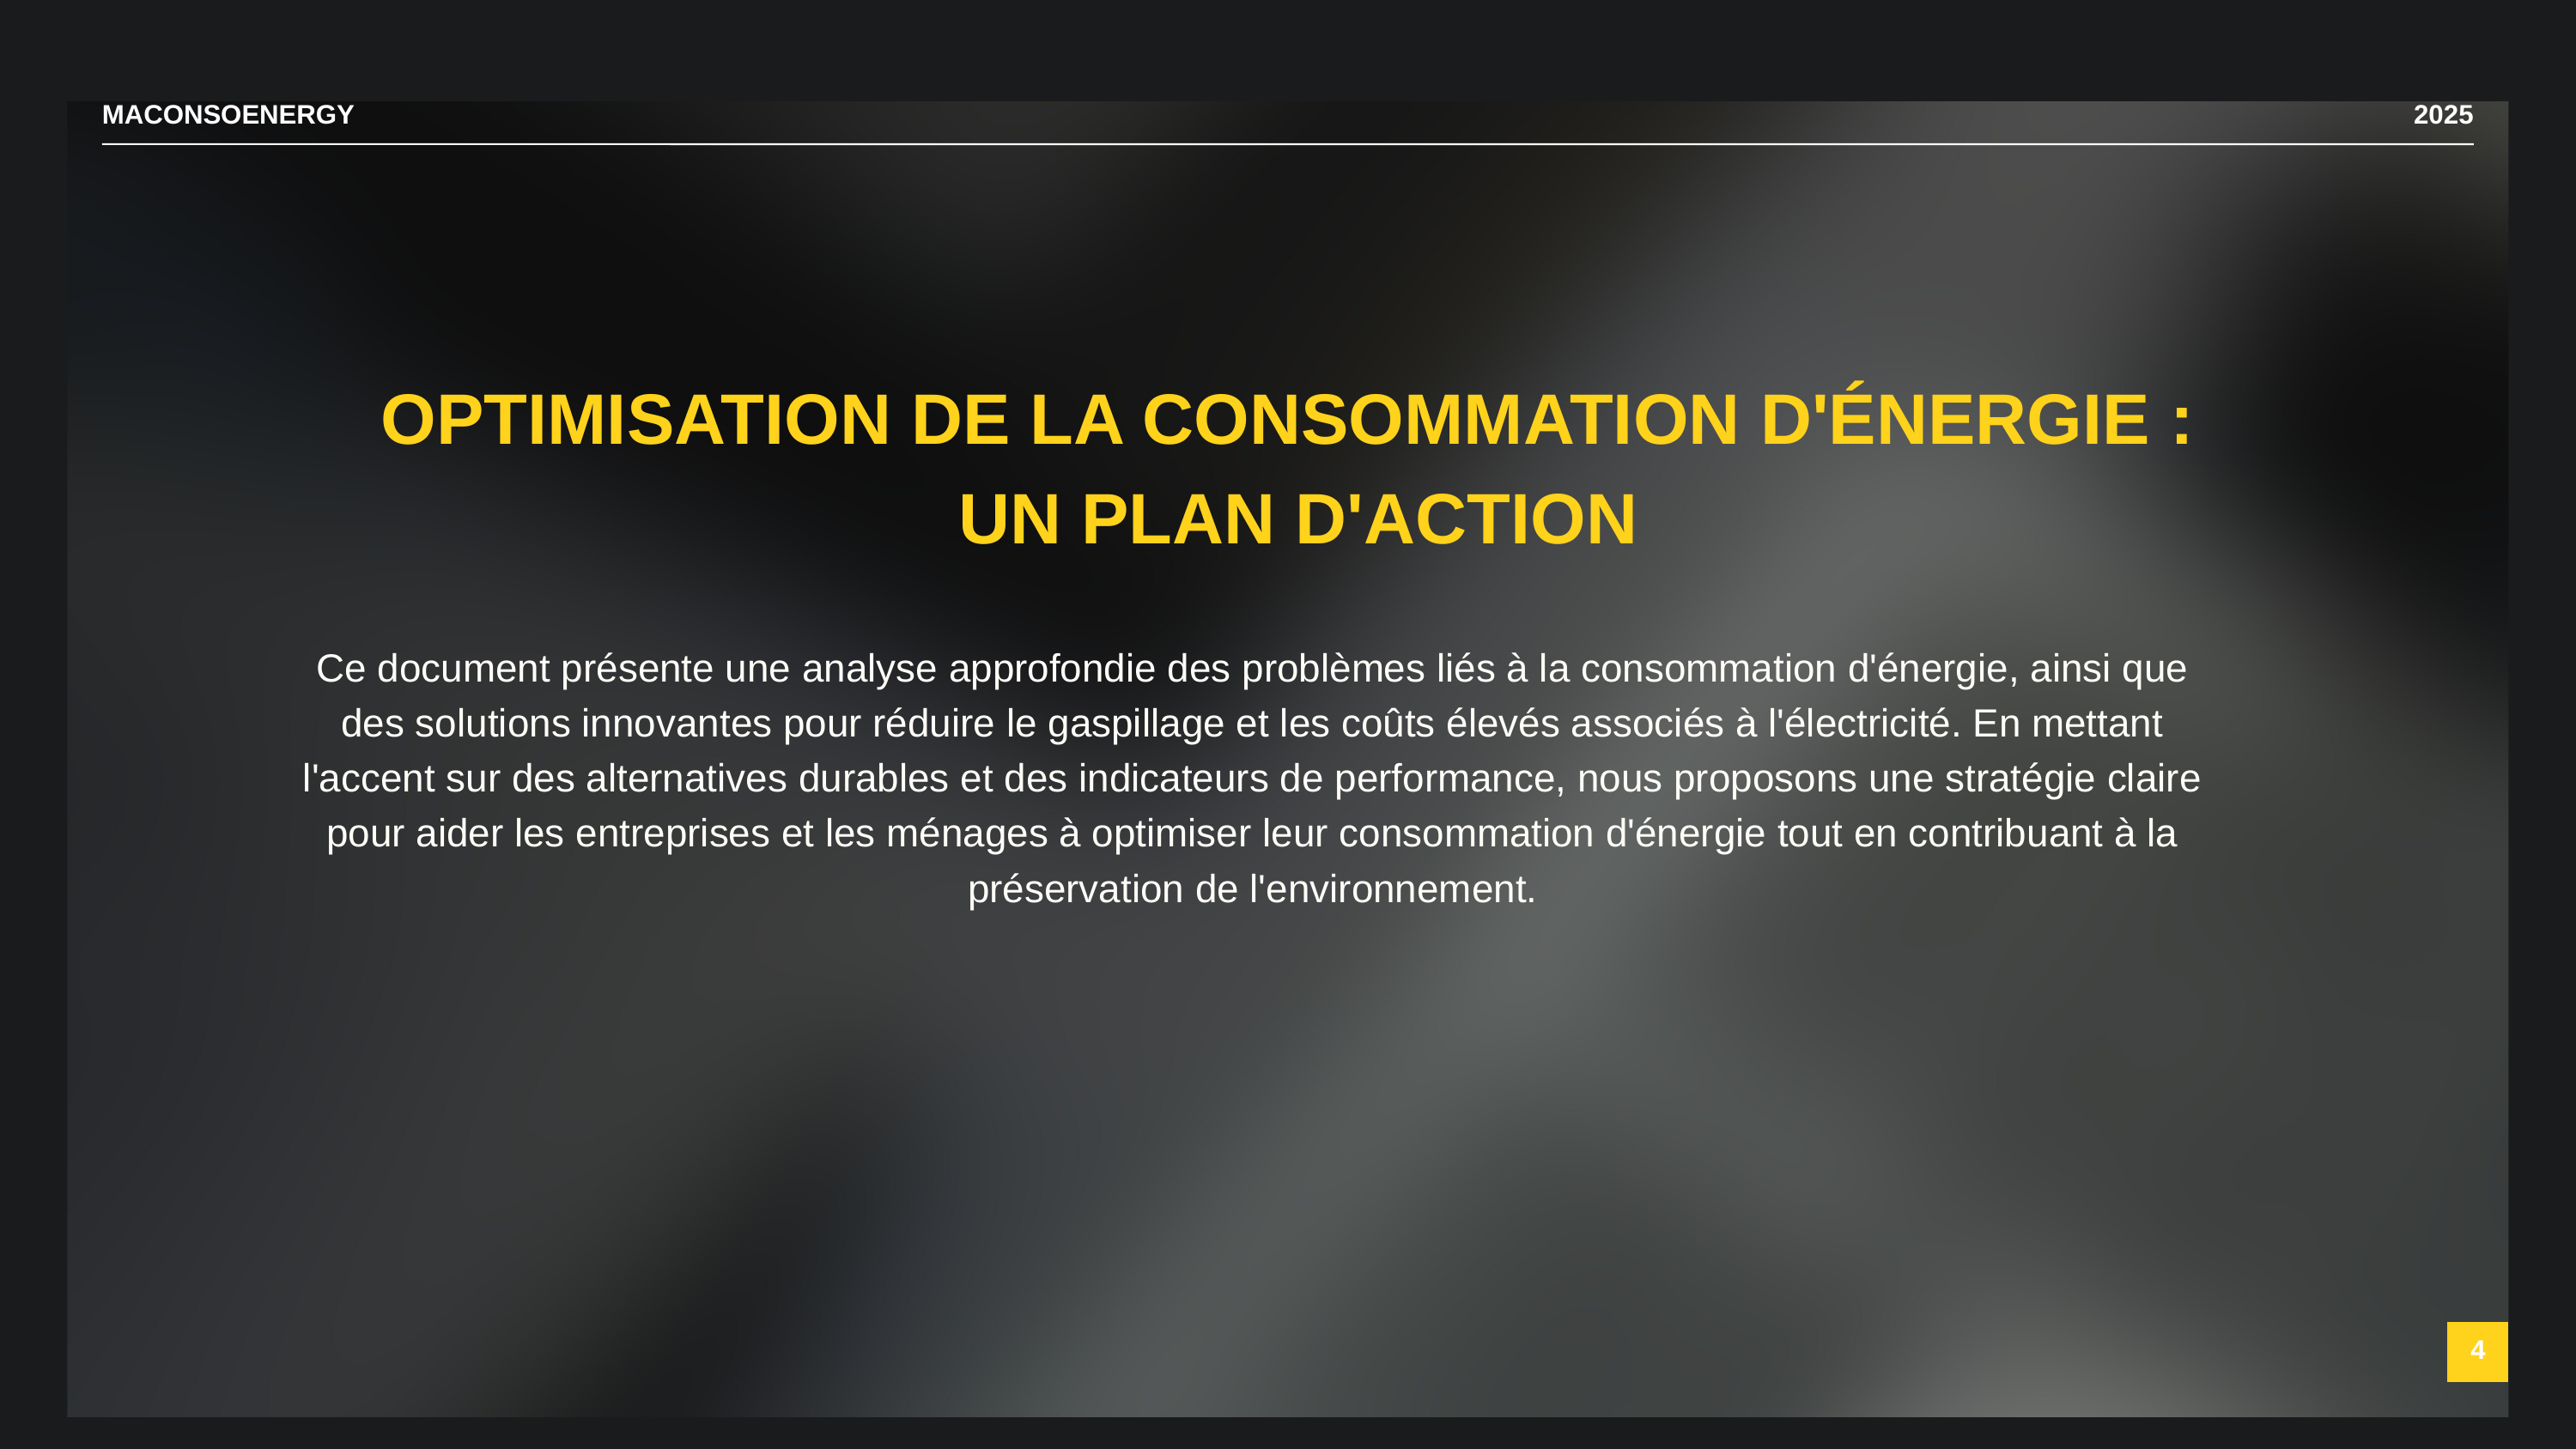

MACONSOENERGY
2025

OPTIMISATION DE LA CONSOMMATION D'ÉNERGIE :
 UN PLAN D'ACTION

Ce document présente une analyse approfondie des problèmes liés à la consommation d'énergie, ainsi que des solutions innovantes pour réduire le gaspillage et les coûts élevés associés à l'électricité. En mettant l'accent sur des alternatives durables et des indicateurs de performance, nous proposons une stratégie claire pour aider les entreprises et les ménages à optimiser leur consommation d'énergie tout en contribuant à la préservation de l'environnement.

4